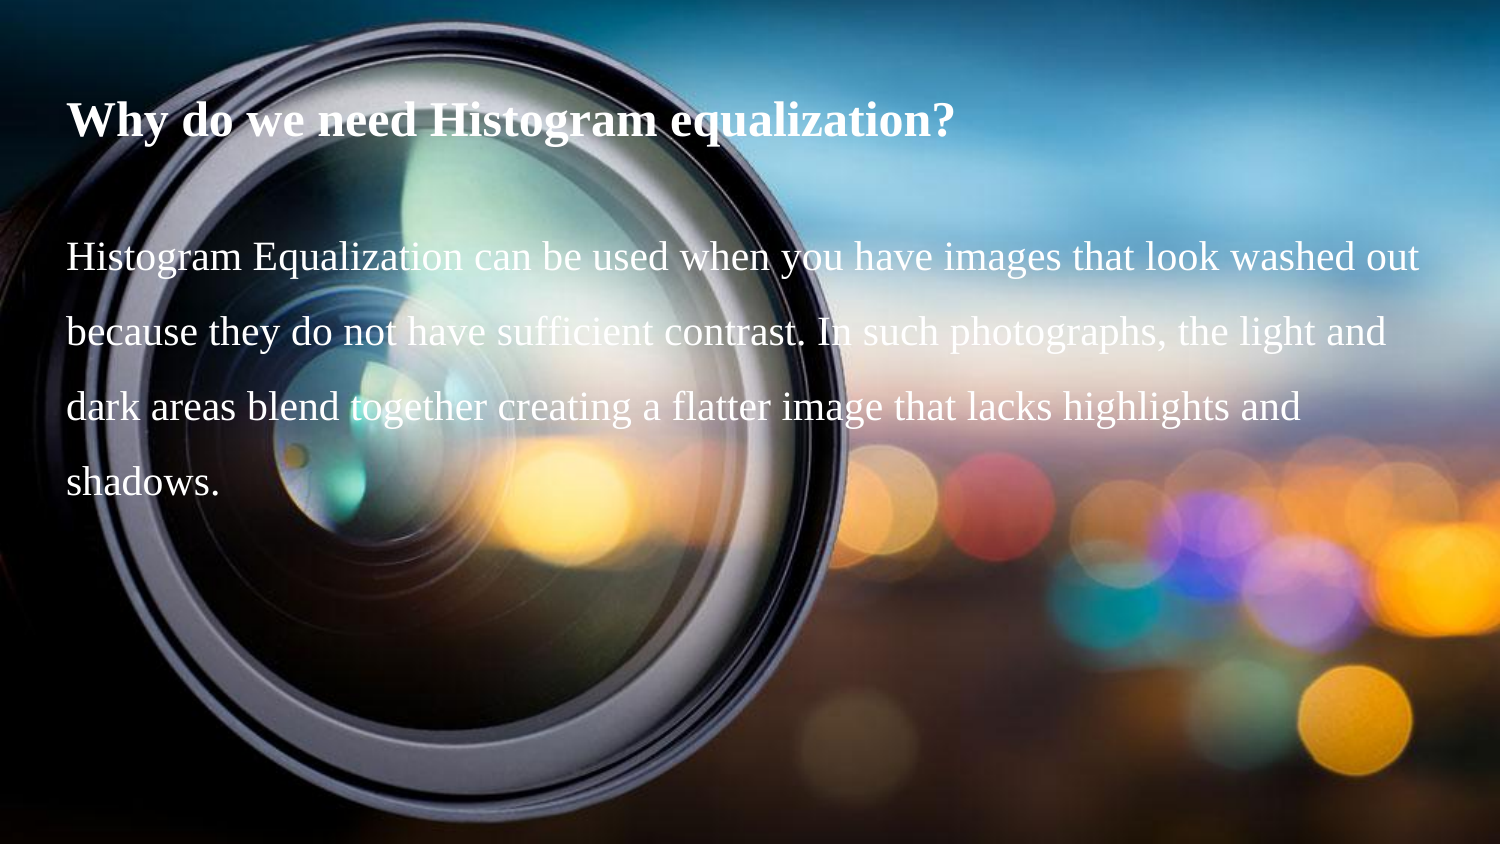

# Why do we need Histogram equalization?
Histogram Equalization can be used when you have images that look washed out because they do not have sufficient contrast. In such photographs, the light and dark areas blend together creating a flatter image that lacks highlights and shadows.